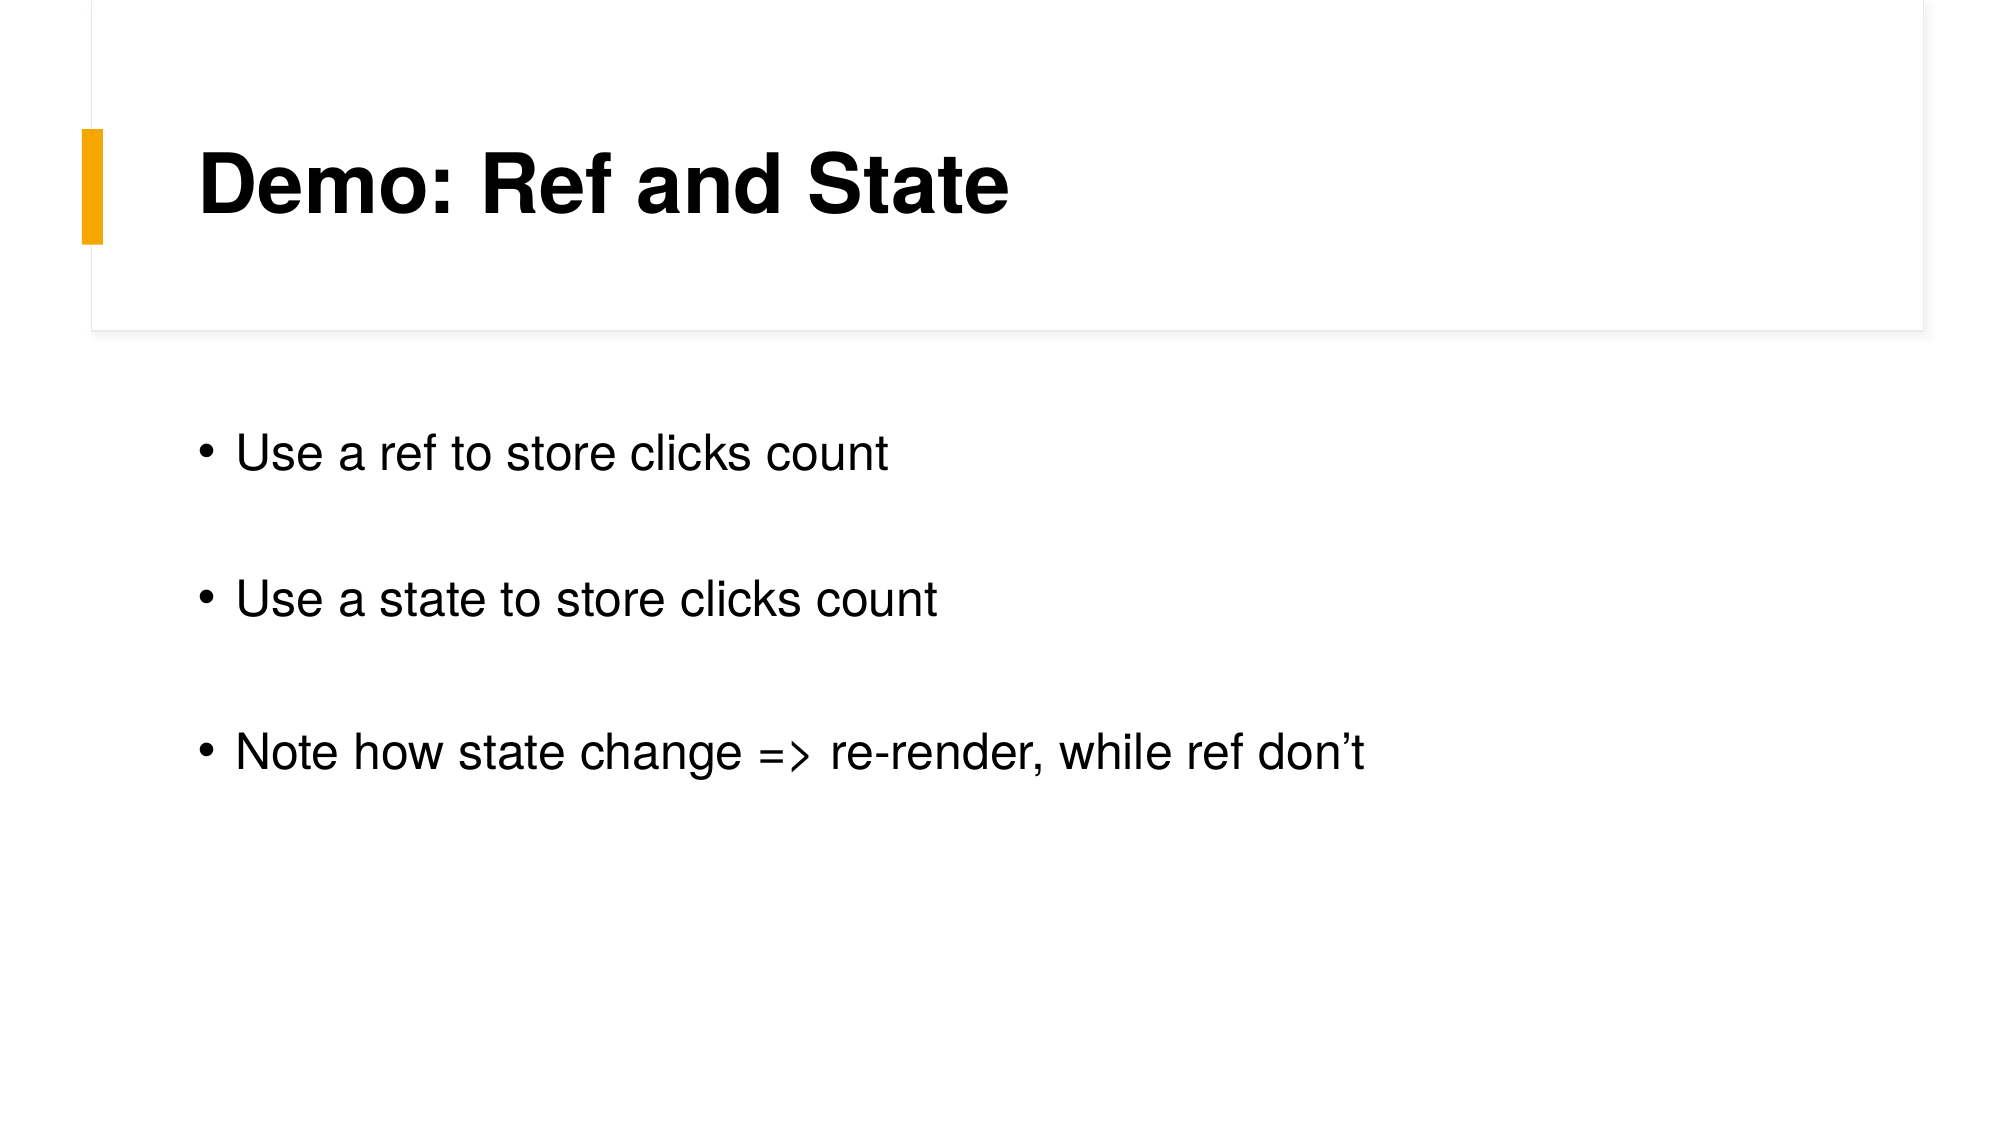

# Demo: Ref and State
Use a ref to store clicks count
Use a state to store clicks count
Note how state change => re-render, while ref don’t